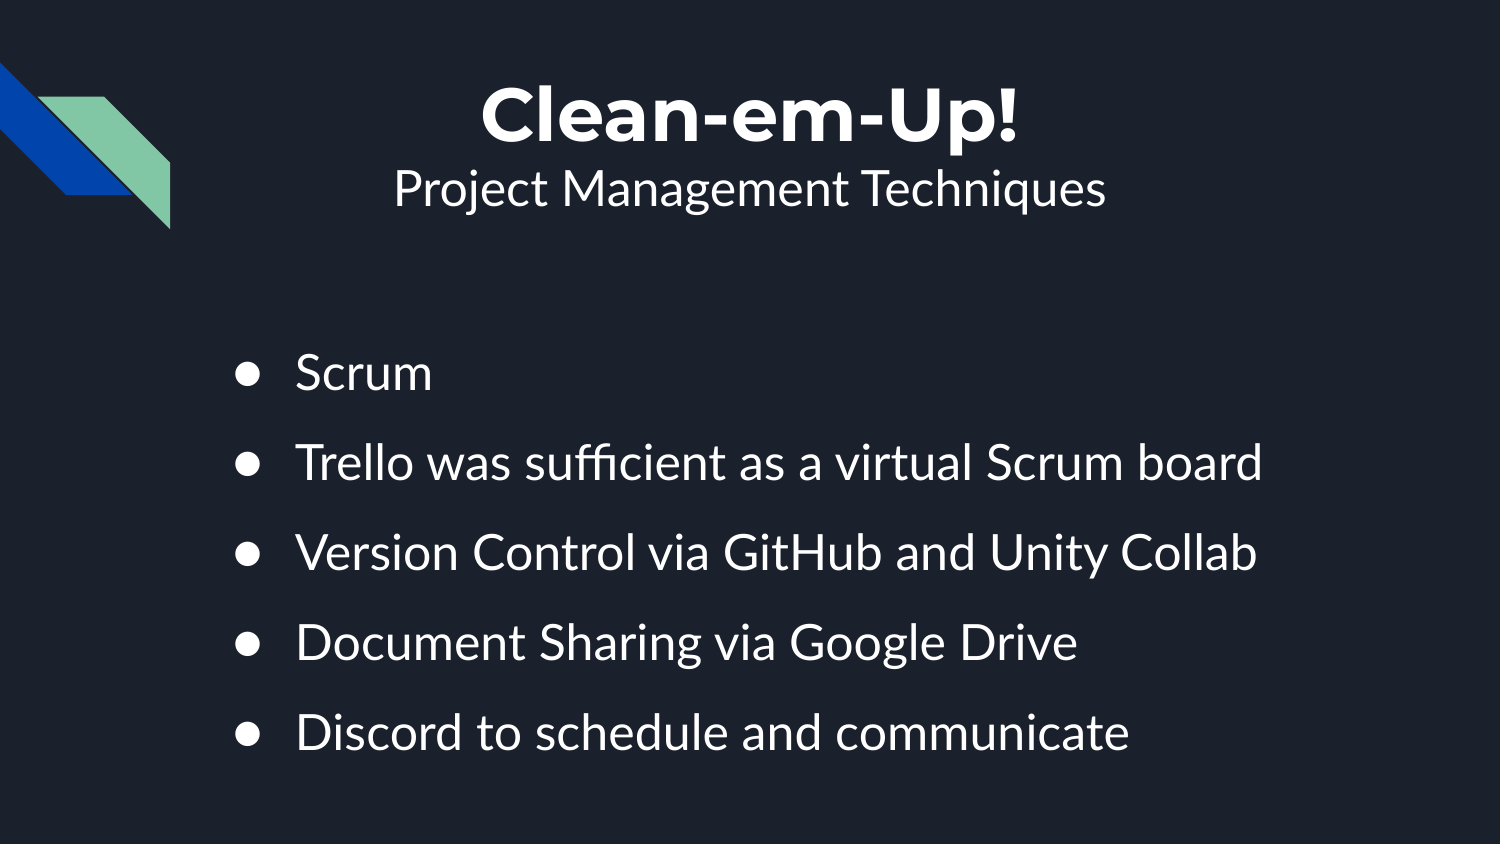

# Clean-em-Up!
Project Management Techniques
Scrum
Trello was sufficient as a virtual Scrum board
Version Control via GitHub and Unity Collab
Document Sharing via Google Drive
Discord to schedule and communicate